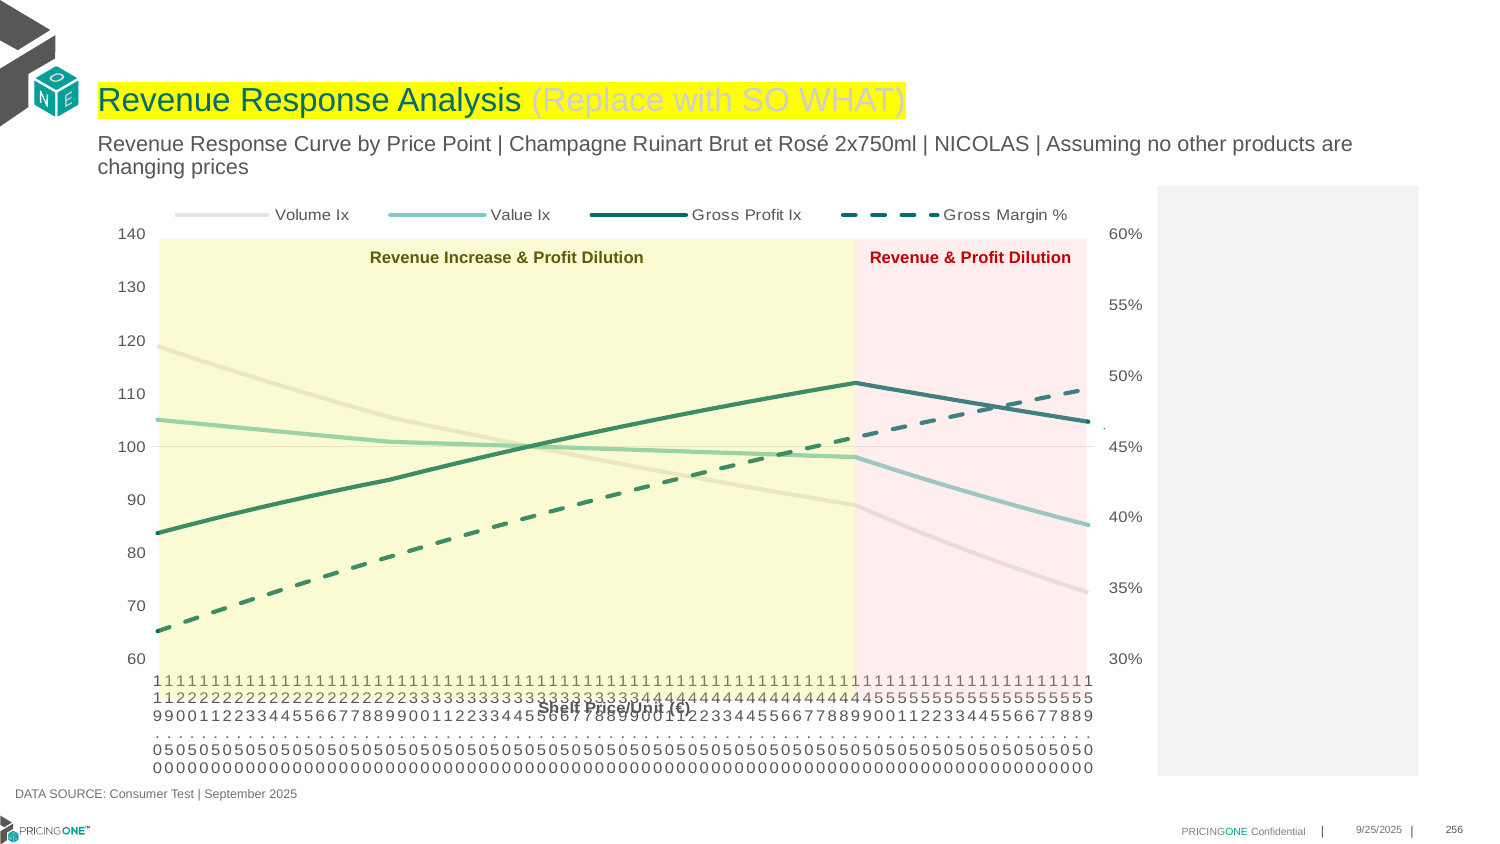

# Revenue Response Analysis (Replace with SO WHAT)

Revenue Response Curve by Price Point | Champagne Ruinart Brut et Rosé 2x750ml | NICOLAS | Assuming no other products are changing prices

### Chart:

| Category | Volume Ix | Value Ix | Gross Profit Ix | Gross Margin % |
|---|---|---|---|---|
| 119.00 | 118.85641029371008 | 105.01633283296495 | 83.63969613261081 | 0.319327731092437 |
| 119.50 | 118.12687995452522 | 104.80138243481802 | 84.22009033794858 | 0.3221757322175733 |
| 120.00 | 117.40399051099291 | 104.58707689435514 | 84.79177092460604 | 0.3250000000000001 |
| 120.50 | 116.68767173311525 | 104.37342502046634 | 85.35487098996396 | 0.32780082987551884 |
| 121.00 | 115.97785405715723 | 104.16043521254785 | 85.90952152382016 | 0.33057851239669434 |
| 121.50 | 115.27446857745285 | 103.94811546517954 | 86.45585143308969 | 0.33333333333333354 |
| 122.00 | 114.57744703865889 | 103.7364733730219 | 86.99398756638924 | 0.33606557377049195 |
| 122.50 | 113.88672182844334 | 103.5255161359333 | 87.52405473852588 | 0.33877551020408164 |
| 123.00 | 113.20222597058931 | 103.31525056430108 | 88.04617575490279 | 0.3414634146341465 |
| 123.50 | 112.52389311849664 | 103.10568308457917 | 88.56047143585378 | 0.3441295546558705 |
| 124.00 | 111.85165754906366 | 102.89681974502966 | 89.06706064092103 | 0.3467741935483871 |
| 124.50 | 111.18545415692789 | 102.68866622165483 | 89.56606029308085 | 0.3493975903614459 |
| 125.00 | 110.52521844904766 | 102.48122782431483 | 90.05758540292771 | 0.35200000000000015 |
| 125.50 | 109.87088653960744 | 102.27450950302376 | 90.54174909282469 | 0.3545816733067731 |
| 126.00 | 109.22239514522273 | 102.06851585440712 | 91.01866262101893 | 0.3571428571428572 |
| 126.50 | 108.57968158042912 | 101.86325112831818 | 91.48843540573188 | 0.35968379446640314 |
| 127.00 | 107.94268375343397 | 101.6587192345975 | 91.95117504922148 | 0.36220472440944895 |
| 127.50 | 107.31134016211136 | 101.45492374996488 | 92.40698736181815 | 0.3647058823529412 |
| 128.00 | 106.68558989022587 | 101.25186792503584 | 92.85597638593732 | 0.36718750000000017 |
| 128.50 | 106.065372603855 | 101.049554691443 | 93.29824442005766 | 0.36964980544747095 |
| 129.00 | 105.45062854800847 | 100.84798666906067 | 93.73389204267414 | 0.37209302325581384 |
| 129.50 | 104.97847621260408 | 100.77822009803367 | 94.2862240057648 | 0.37451737451737466 |
| 130.00 | 104.50968432030146 | 100.70826809361877 | 94.83286169805129 | 0.37692307692307697 |
| 130.50 | 104.04422228278247 | 100.63813761659162 | 95.37387042588392 | 0.3793103448275863 |
| 131.00 | 103.58205979741157 | 100.56783546004624 | 95.9093146272329 | 0.38167938931297707 |
| 131.50 | 103.12316684501013 | 100.49736825249383 | 96.43925788283352 | 0.38403041825095063 |
| 132.00 | 102.66751368764547 | 100.42674246092535 | 96.96376292722077 | 0.38636363636363635 |
| 132.50 | 102.21507086642885 | 100.35596439382992 | 97.48289165964972 | 0.3886792452830189 |
| 133.00 | 101.76580919932985 | 100.28504020417914 | 97.99670515491025 | 0.39097744360902276 |
| 133.50 | 101.31969977899959 | 100.21397589236804 | 98.50526367402736 | 0.39325842696629226 |
| 134.00 | 100.8767139706074 | 100.1427773091204 | 99.00862667485538 | 0.3955223880597015 |
| 134.50 | 100.43682340968776 | 100.07145015835223 | 99.50685282256096 | 0.3977695167286245 |
| 135.00 | 100.0 | 100.0 | 100.0 | 0.39999999999999997 |
| 135.50 | 99.56621591139813 | 99.92843225280788 | 100.48812531798512 | 0.40221402214022134 |
| 136.00 | 99.13544357771167 | 99.85675219707873 | 100.97128512544711 | 0.40441176470588247 |
| 136.50 | 98.70765569463762 | 99.78496497738578 | 101.44953501948865 | 0.40659340659340665 |
| 137.00 | 98.28282521764254 | 99.71307560524714 | 101.92292985533304 | 0.4087591240875913 |
| 137.50 | 97.86092535987699 | 99.64108896176437 | 102.3915237561676 | 0.4109090909090909 |
| 138.00 | 97.44192959009736 | 99.56900980022112 | 102.85537012288061 | 0.4130434782608697 |
| 138.50 | 97.02581163060105 | 99.49684274864748 | 103.31452164369566 | 0.4151624548736464 |
| 139.00 | 96.61254545517069 | 99.42459231234652 | 103.76903030370173 | 0.4172661870503596 |
| 139.50 | 96.20210528702796 | 99.35226287638443 | 104.21894739428038 | 0.41935483870967755 |
| 140.00 | 95.79446559679897 | 99.27985870804463 | 104.66432352242845 | 0.4214285714285715 |
| 140.50 | 95.38960110048774 | 99.20738395924606 | 105.10520861998187 | 0.4234875444839859 |
| 141.00 | 94.9874867574633 | 99.13484266892762 | 105.54165195273704 | 0.42553191489361714 |
| 141.50 | 94.58809776845263 | 99.06223876539414 | 105.97370212947001 | 0.4275618374558304 |
| 142.00 | 94.19140957354597 | 98.98957606862986 | 106.4014071108575 | 0.42957746478873243 |
| 142.50 | 93.79739785021243 | 98.91685829257722 | 106.82481421829755 | 0.4315789473684212 |
| 143.00 | 93.40603851132477 | 98.84408904738079 | 107.2439701426321 | 0.43356643356643354 |
| 143.50 | 93.01730770319305 | 98.7712718415959 | 107.6589209527697 | 0.4355400696864111 |
| 144.00 | 92.63118180361164 | 98.69841008436721 | 108.06971210421355 | 0.43750000000000006 |
| 144.50 | 92.24763741991312 | 98.62550708757043 | 108.47638844749032 | 0.439446366782007 |
| 145.00 | 91.86665138703225 | 98.55256606792176 | 108.87899423648268 | 0.4413793103448277 |
| 145.50 | 91.48820076558204 | 98.4795901490558 | 109.2775731366674 | 0.44329896907216493 |
| 146.00 | 91.11226283993943 | 98.4065823635716 | 109.67216823326038 | 0.4452054794520548 |
| 146.50 | 90.73881511633863 | 98.33354565504337 | 110.06282203926266 | 0.4470989761092152 |
| 147.00 | 90.36783532097729 | 98.26048288000334 | 110.4495765034167 | 0.44897959183673475 |
| 147.50 | 89.99930139813144 | 98.18739680989015 | 110.8324730180692 | 0.4508474576271187 |
| 148.00 | 89.63319150828036 | 98.11429013296826 | 111.21155242694039 | 0.4527027027027027 |
| 148.50 | 89.26948402624399 | 98.0411654562169 | 111.58685503280506 | 0.4545454545454546 |
| 149.00 | 88.9081575393255 | 97.96802530718477 | 111.95842060507648 | 0.45637583892617456 |
| 149.50 | 87.95647363056648 | 97.24455037066524 | 111.57441562395923 | 0.4581939799331103 |
| 150.00 | 87.02025256574994 | 96.53121566586343 | 111.19254494512494 | 0.4600000000000001 |
| 150.50 | 86.09912634265946 | 95.8277821240682 | 110.8127644595339 | 0.46179401993355484 |
| 151.00 | 85.19273652063085 | 95.13401597310529 | 110.43502882303997 | 0.46357615894039744 |
| 151.50 | 84.30073414855195 | 94.44968882786748 | 110.05929180505392 | 0.4653465346534653 |
| 152.00 | 83.42277967809586 | 93.7745777630647 | 109.68550661379277 | 0.46710526315789486 |
| 152.50 | 82.55854286382073 | 93.1084653696253 | 109.3136261993182 | 0.46885245901639355 |
| 153.00 | 81.70770265159709 | 92.45113979603772 | 108.94360353546276 | 0.47058823529411775 |
| 153.50 | 80.86994705666667 | 91.80239477578507 | 108.57539188163577 | 0.472312703583062 |
| 154.00 | 80.04497303247443 | 91.16202964188501 | 108.20894502538209 | 0.47402597402597413 |
| 154.50 | 79.23248633128344 | 90.52984932942827 | 107.84421750646909 | 0.4757281553398059 |
| 155.00 | 78.43220135745459 | 89.90566436689687 | 107.48116482317852 | 0.4774193548387098 |
| 155.50 | 77.64384101415374 | 89.28929085693079 | 107.11974362137883 | 0.4790996784565918 |
| 156.00 | 76.86713654415647 | 88.68055044713188 | 106.75991186688395 | 0.48076923076923084 |
| 156.50 | 76.10182736531775 | 88.07927029139464 | 106.40162900150901 | 0.48242811501597443 |
| 157.00 | 75.3476609012198 | 87.48528300220663 | 106.04485608319823 | 0.48407643312101917 |
| 157.50 | 74.604392407424 | 86.8984265942806 | 105.68955591051738 | 0.4857142857142858 |
| 158.00 | 73.87178479372263 | 86.31854441985331 | 105.33569313178963 | 0.48734177215189883 |
| 158.50 | 73.14960844272916 | 85.74548509593542 | 104.98323433910204 | 0.48895899053627767 |
| 159.00 | 72.43764102513231 | 85.17910242379023 | 104.63214814741339 | 0.49056603773584917 |
Revenue Increase & Profit Dilution
Revenue & Profit Dilution

DATA SOURCE: Consumer Test | September 2025

9/25/2025
256